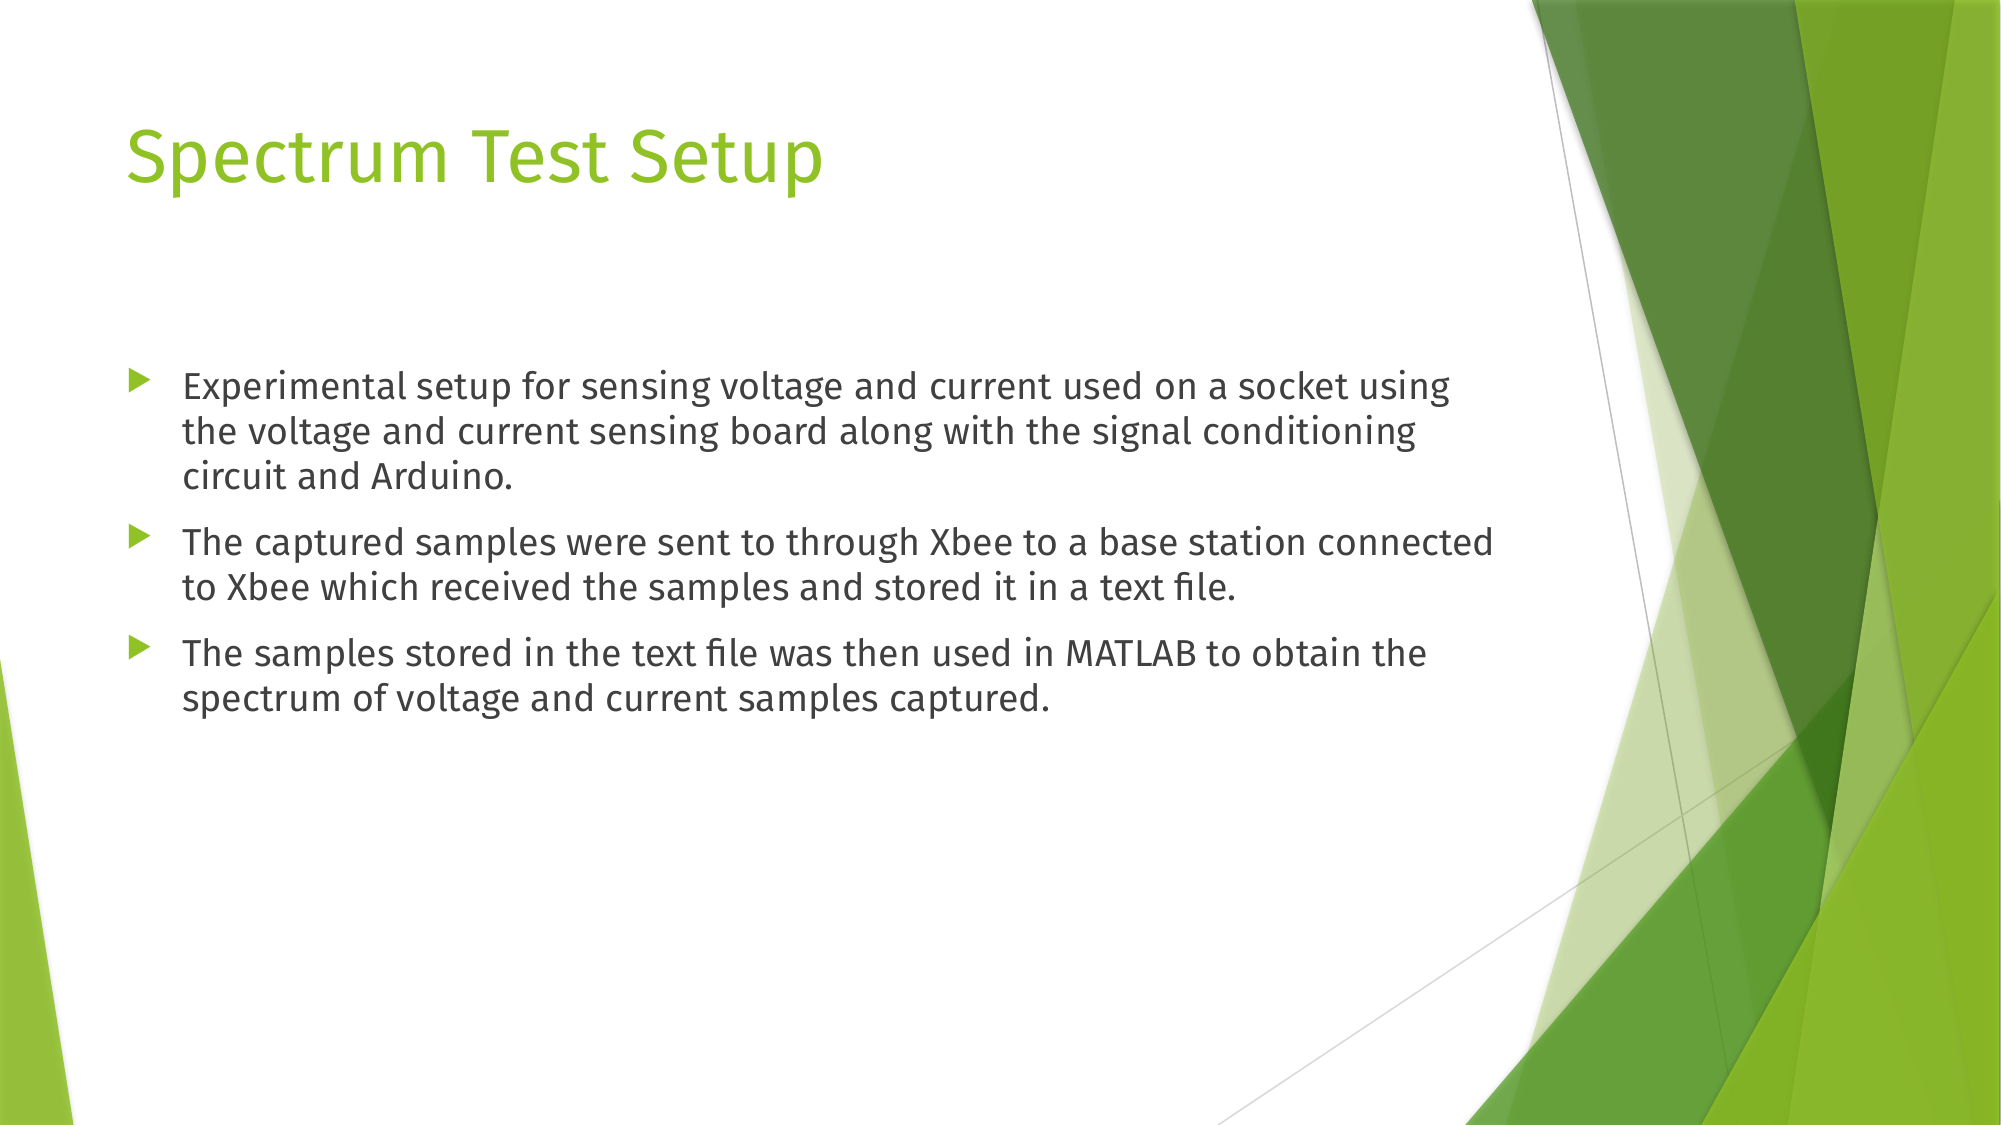

# Spectrum Test Setup
Experimental setup for sensing voltage and current used on a socket using the voltage and current sensing board along with the signal conditioning circuit and Arduino.
The captured samples were sent to through Xbee to a base station connected to Xbee which received the samples and stored it in a text file.
The samples stored in the text file was then used in MATLAB to obtain the spectrum of voltage and current samples captured.